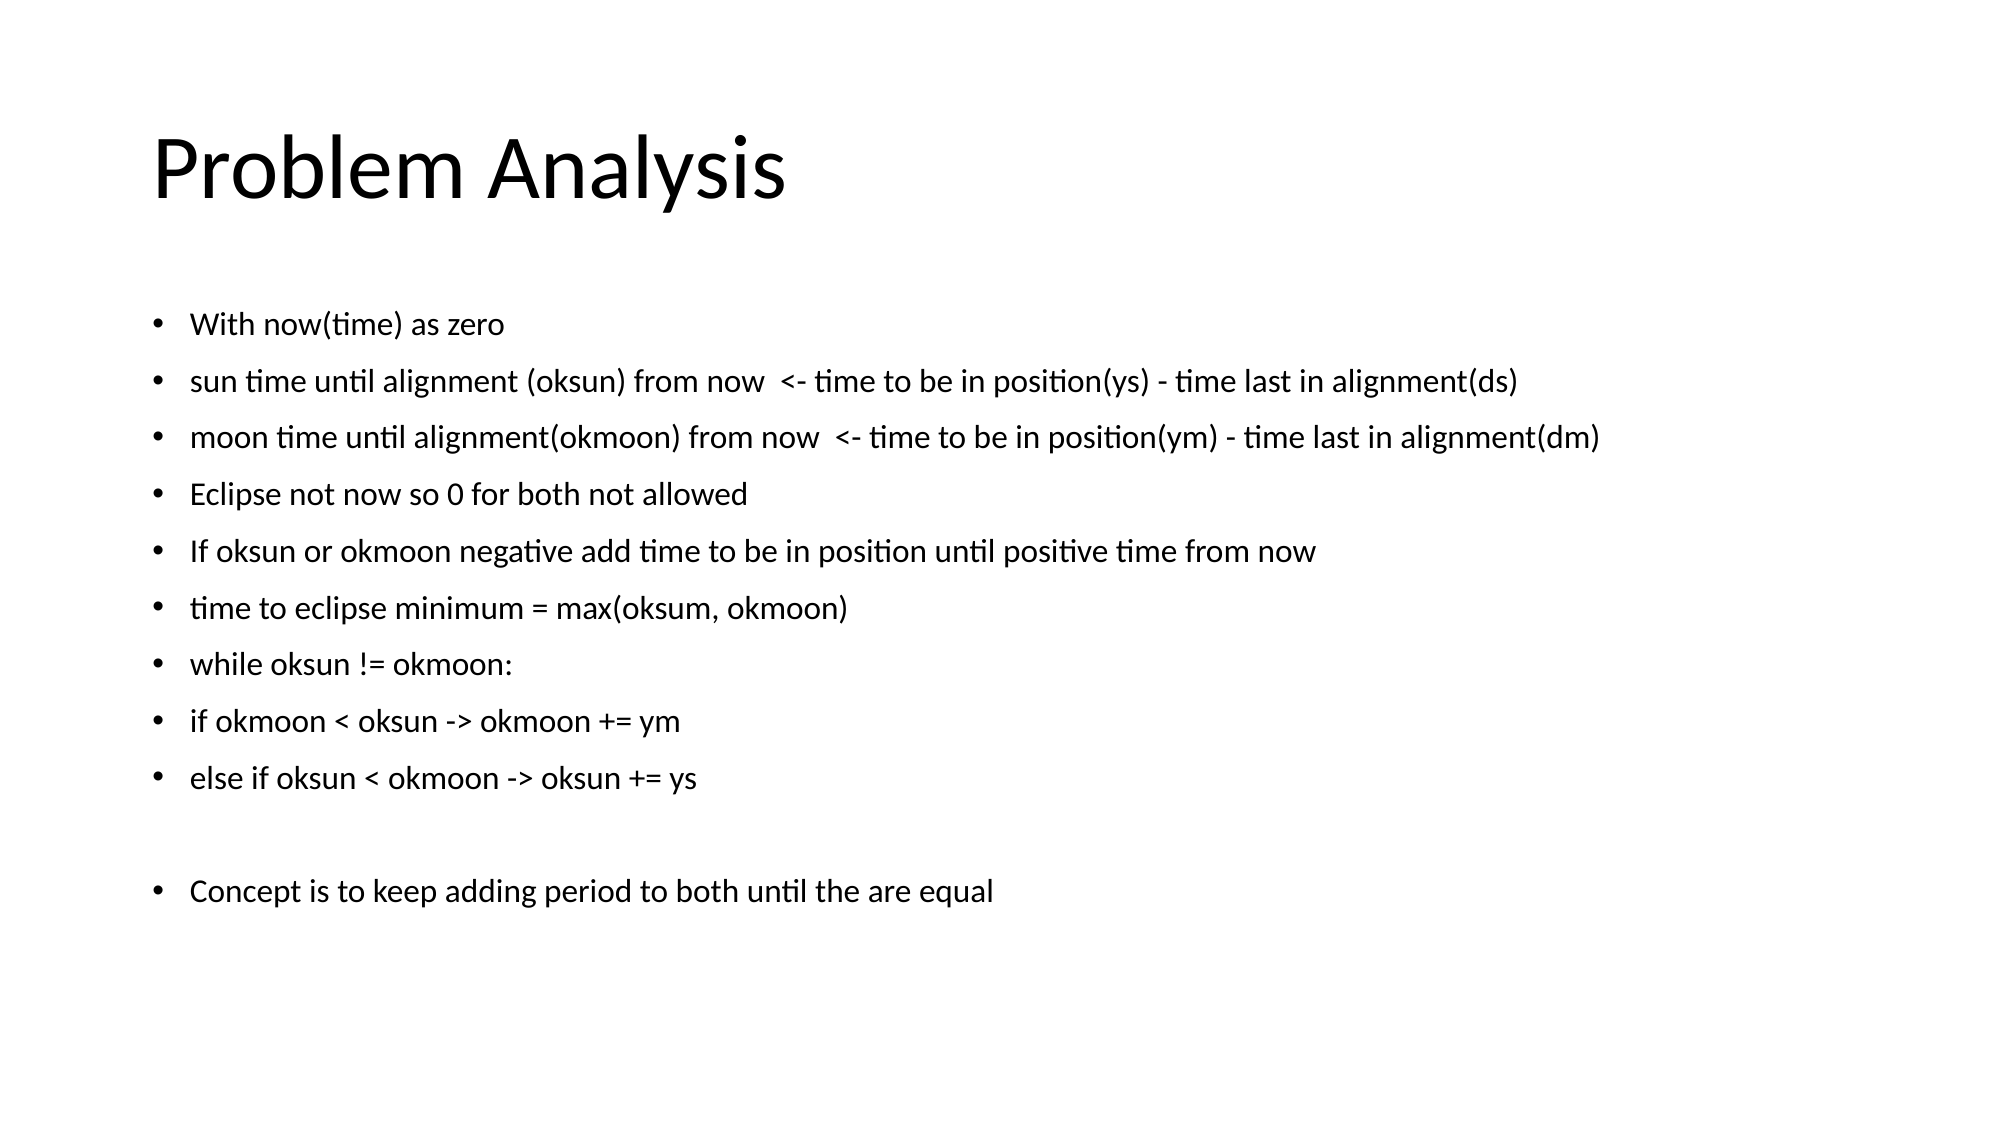

# Problem Analysis
With now(time) as zero
sun time until alignment (oksun) from now  <- time to be in position(ys) - time last in alignment(ds)
moon time until alignment(okmoon) from now  <- time to be in position(ym) - time last in alignment(dm)
Eclipse not now so 0 for both not allowed
If oksun or okmoon negative add time to be in position until positive time from now
time to eclipse minimum = max(oksum, okmoon)
while oksun != okmoon:
if okmoon < oksun -> okmoon += ym
else if oksun < okmoon -> oksun += ys

Concept is to keep adding period to both until the are equal